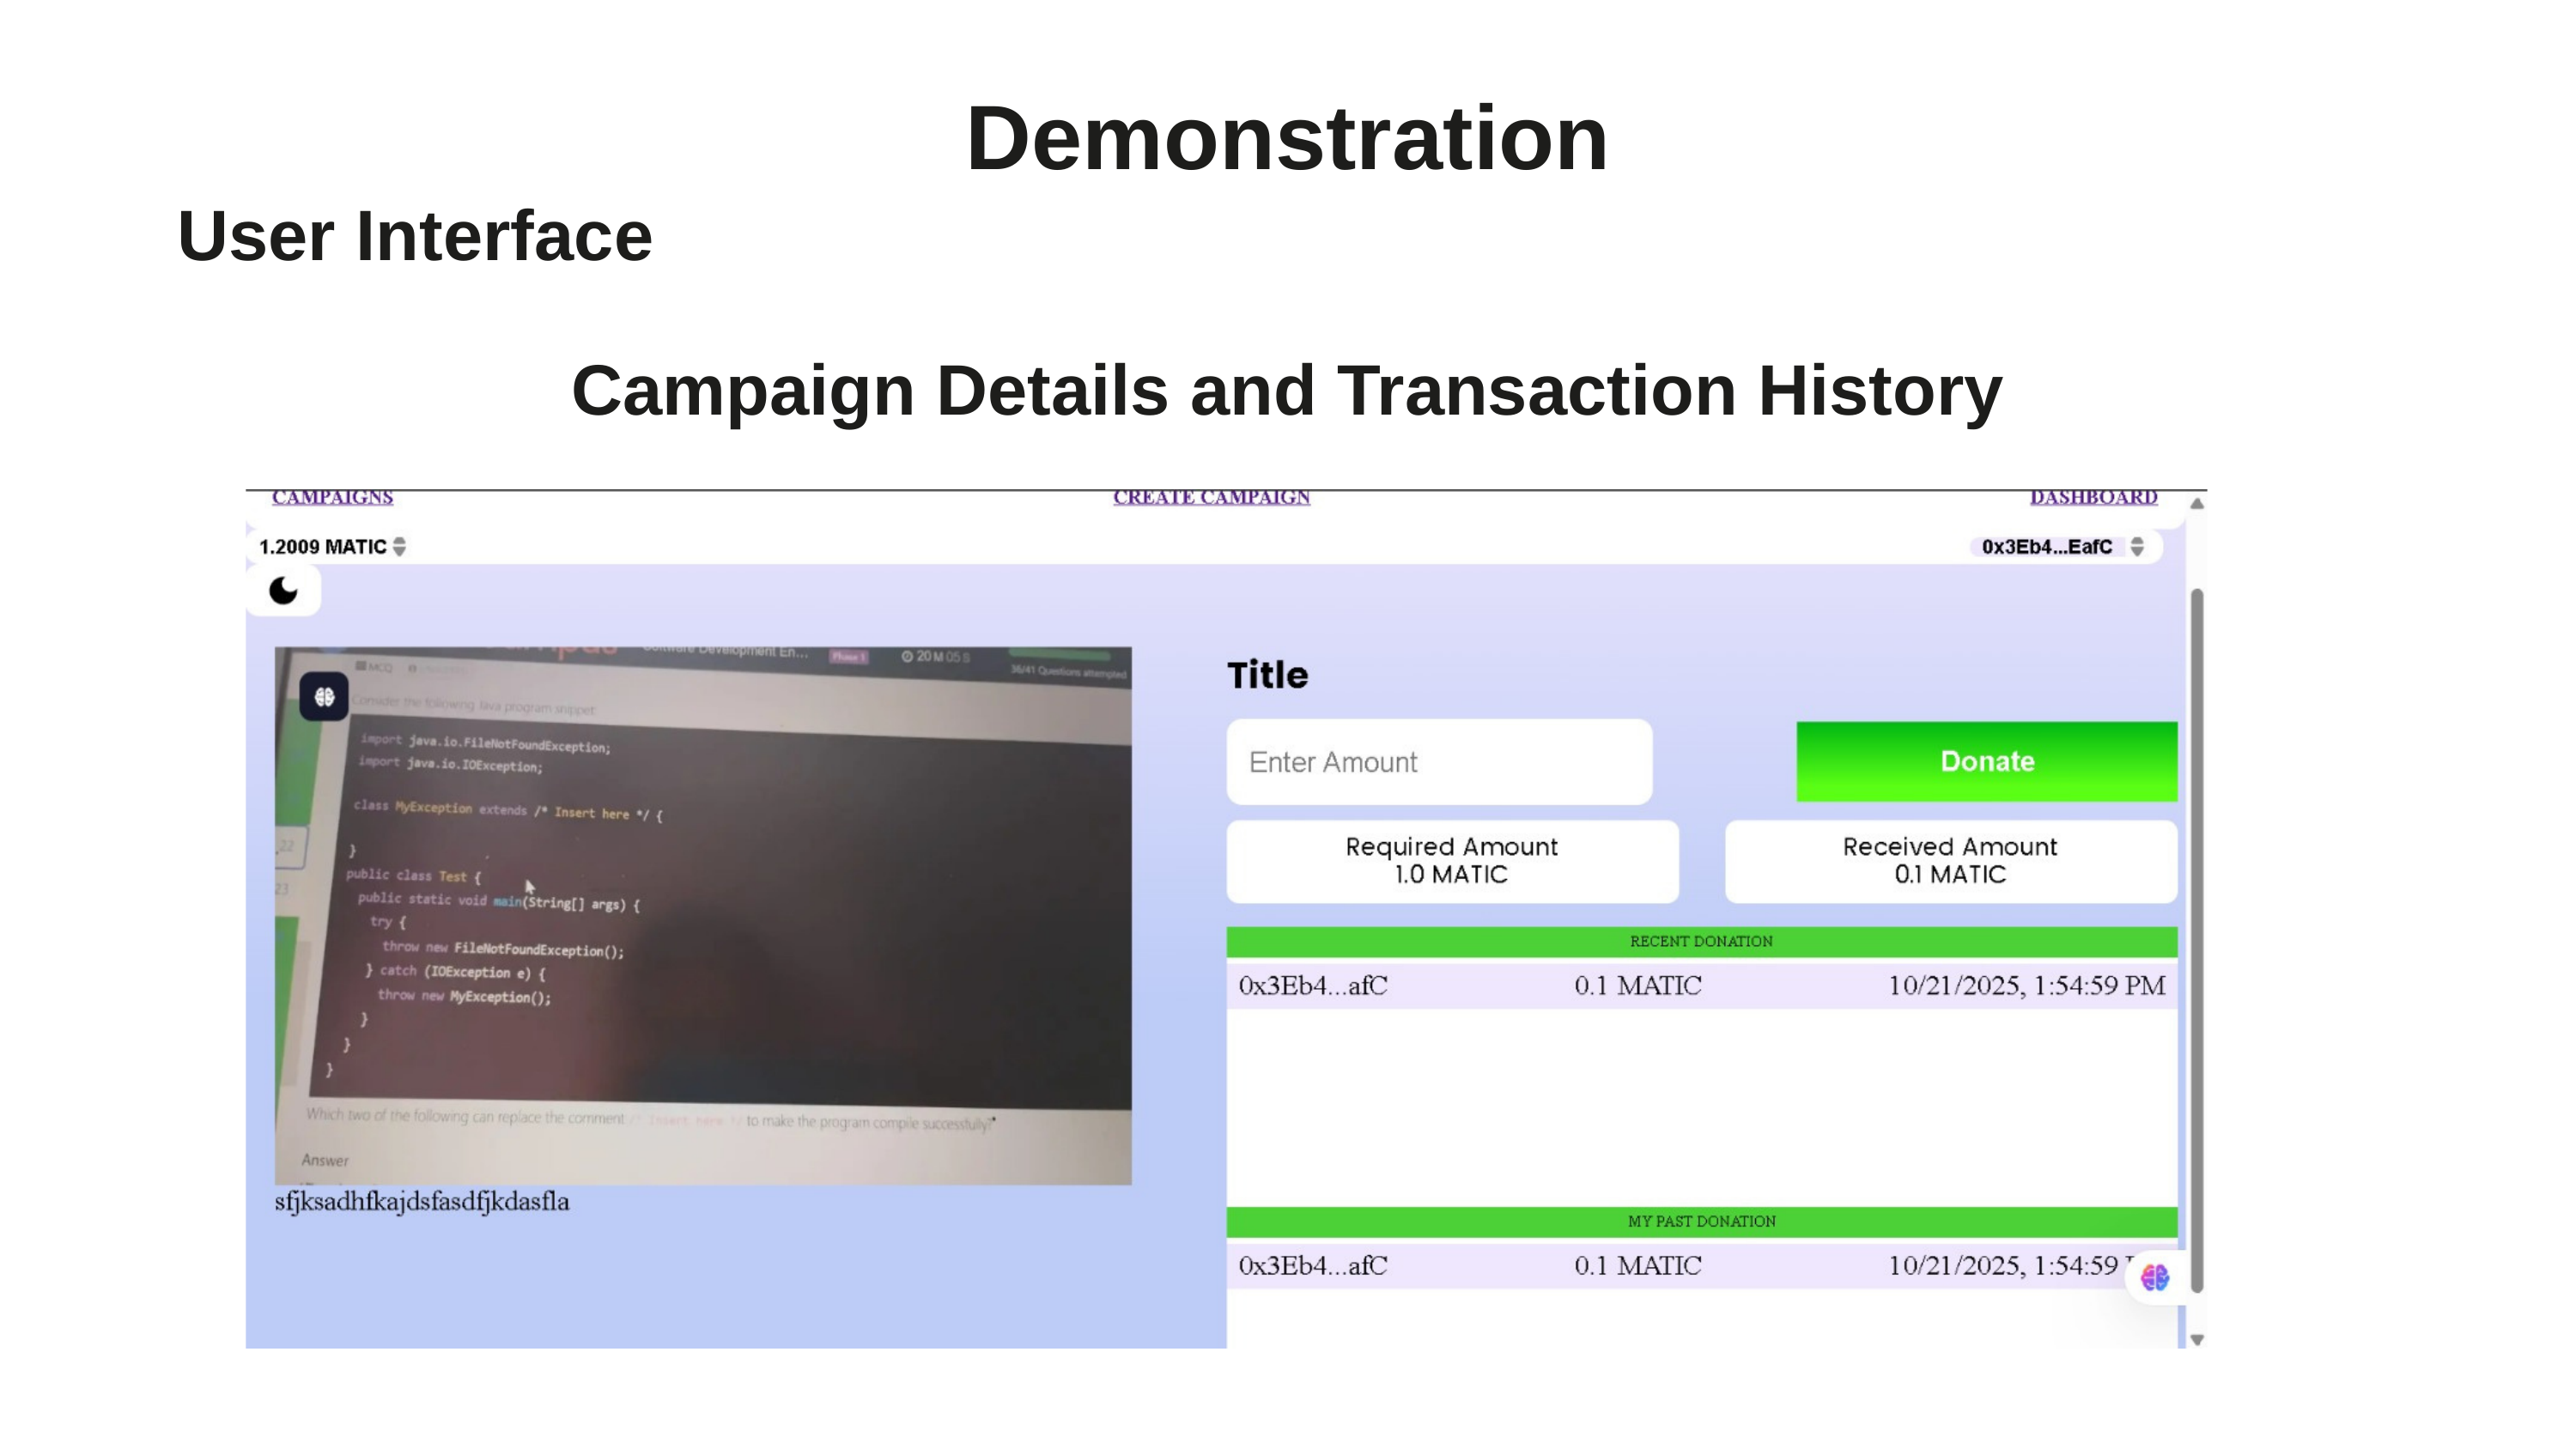

Demonstration
User Interface
Campaign Details and Transaction History